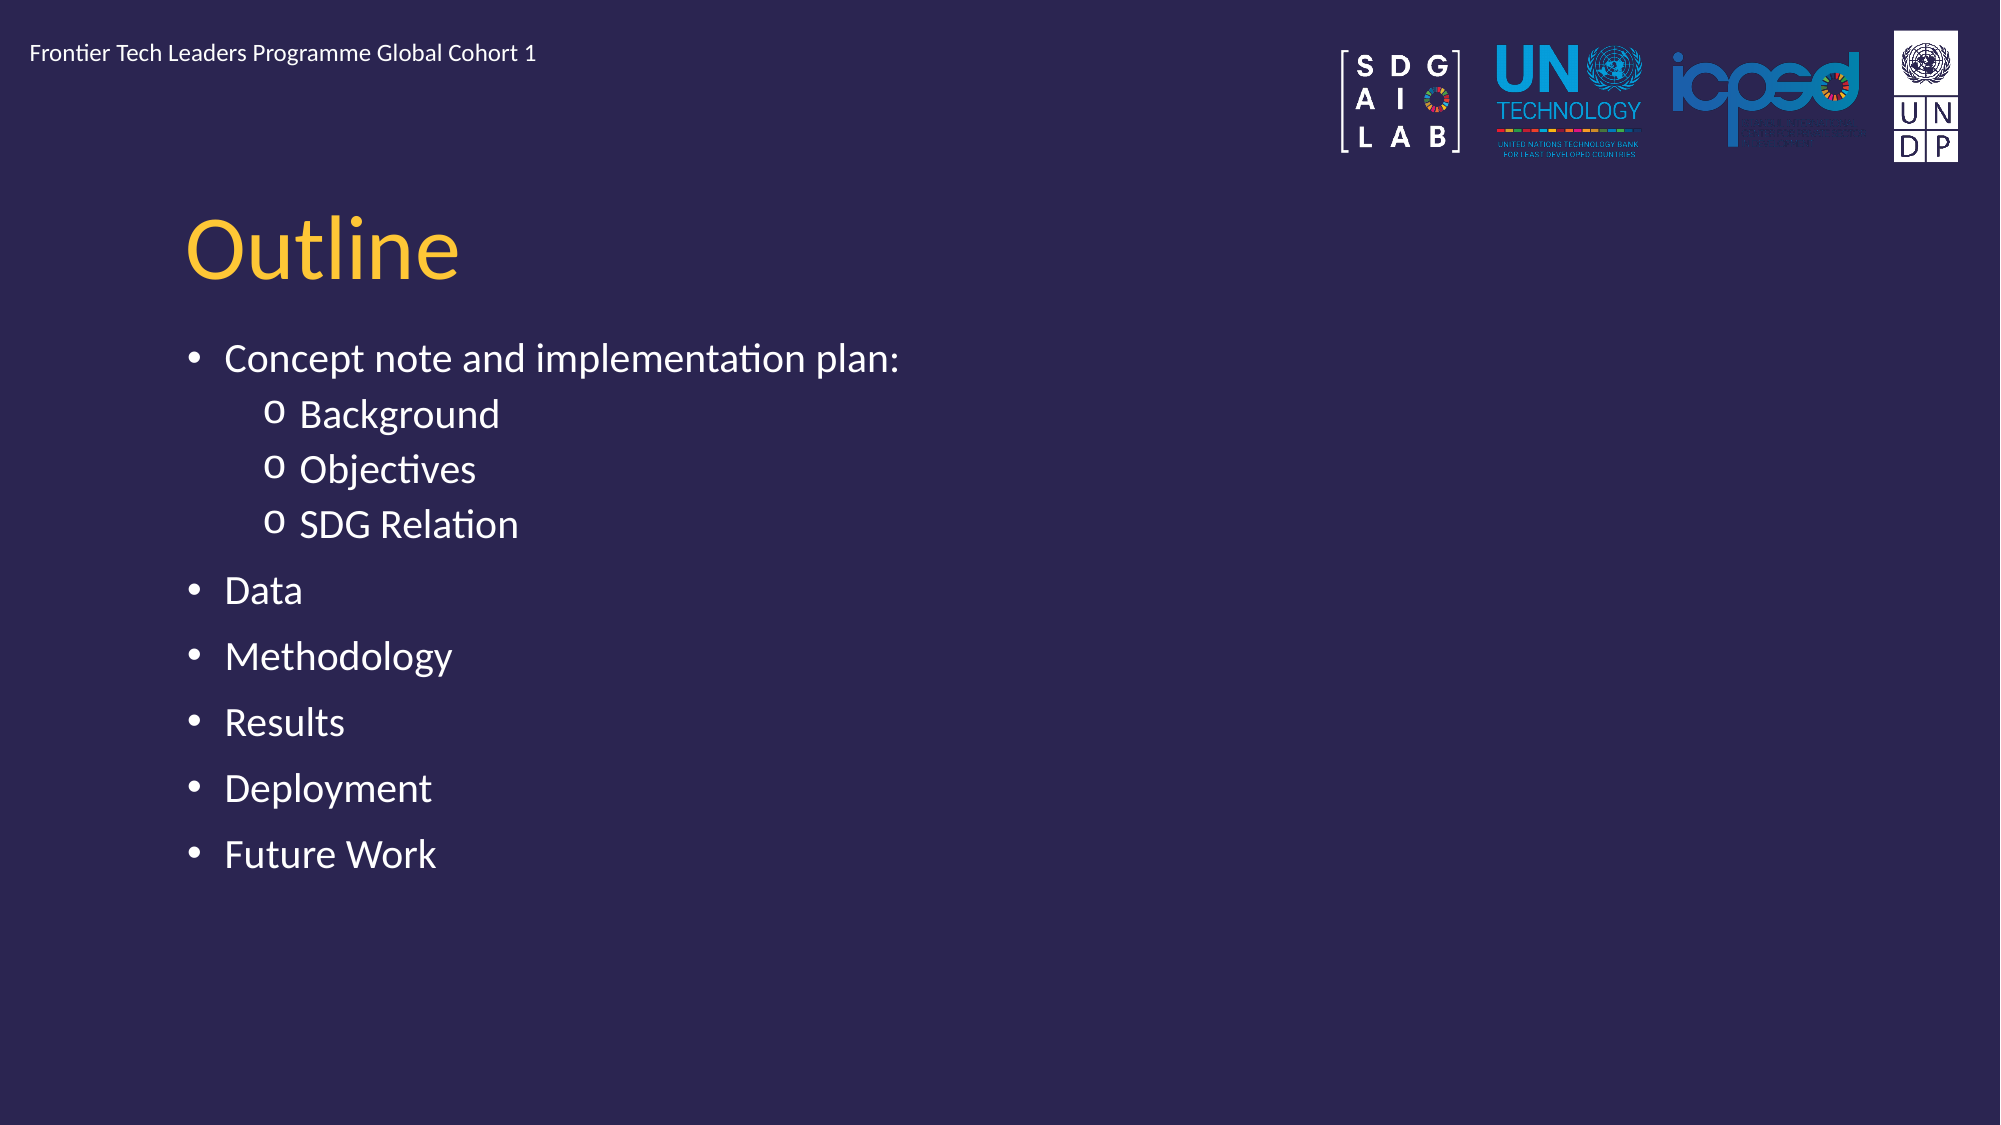

Frontier Tech Leaders Programme Global Cohort 1
# Outline

Concept note and implementation plan:
Background
Objectives
SDG Relation
Data
Methodology
Results
Deployment
Future Work